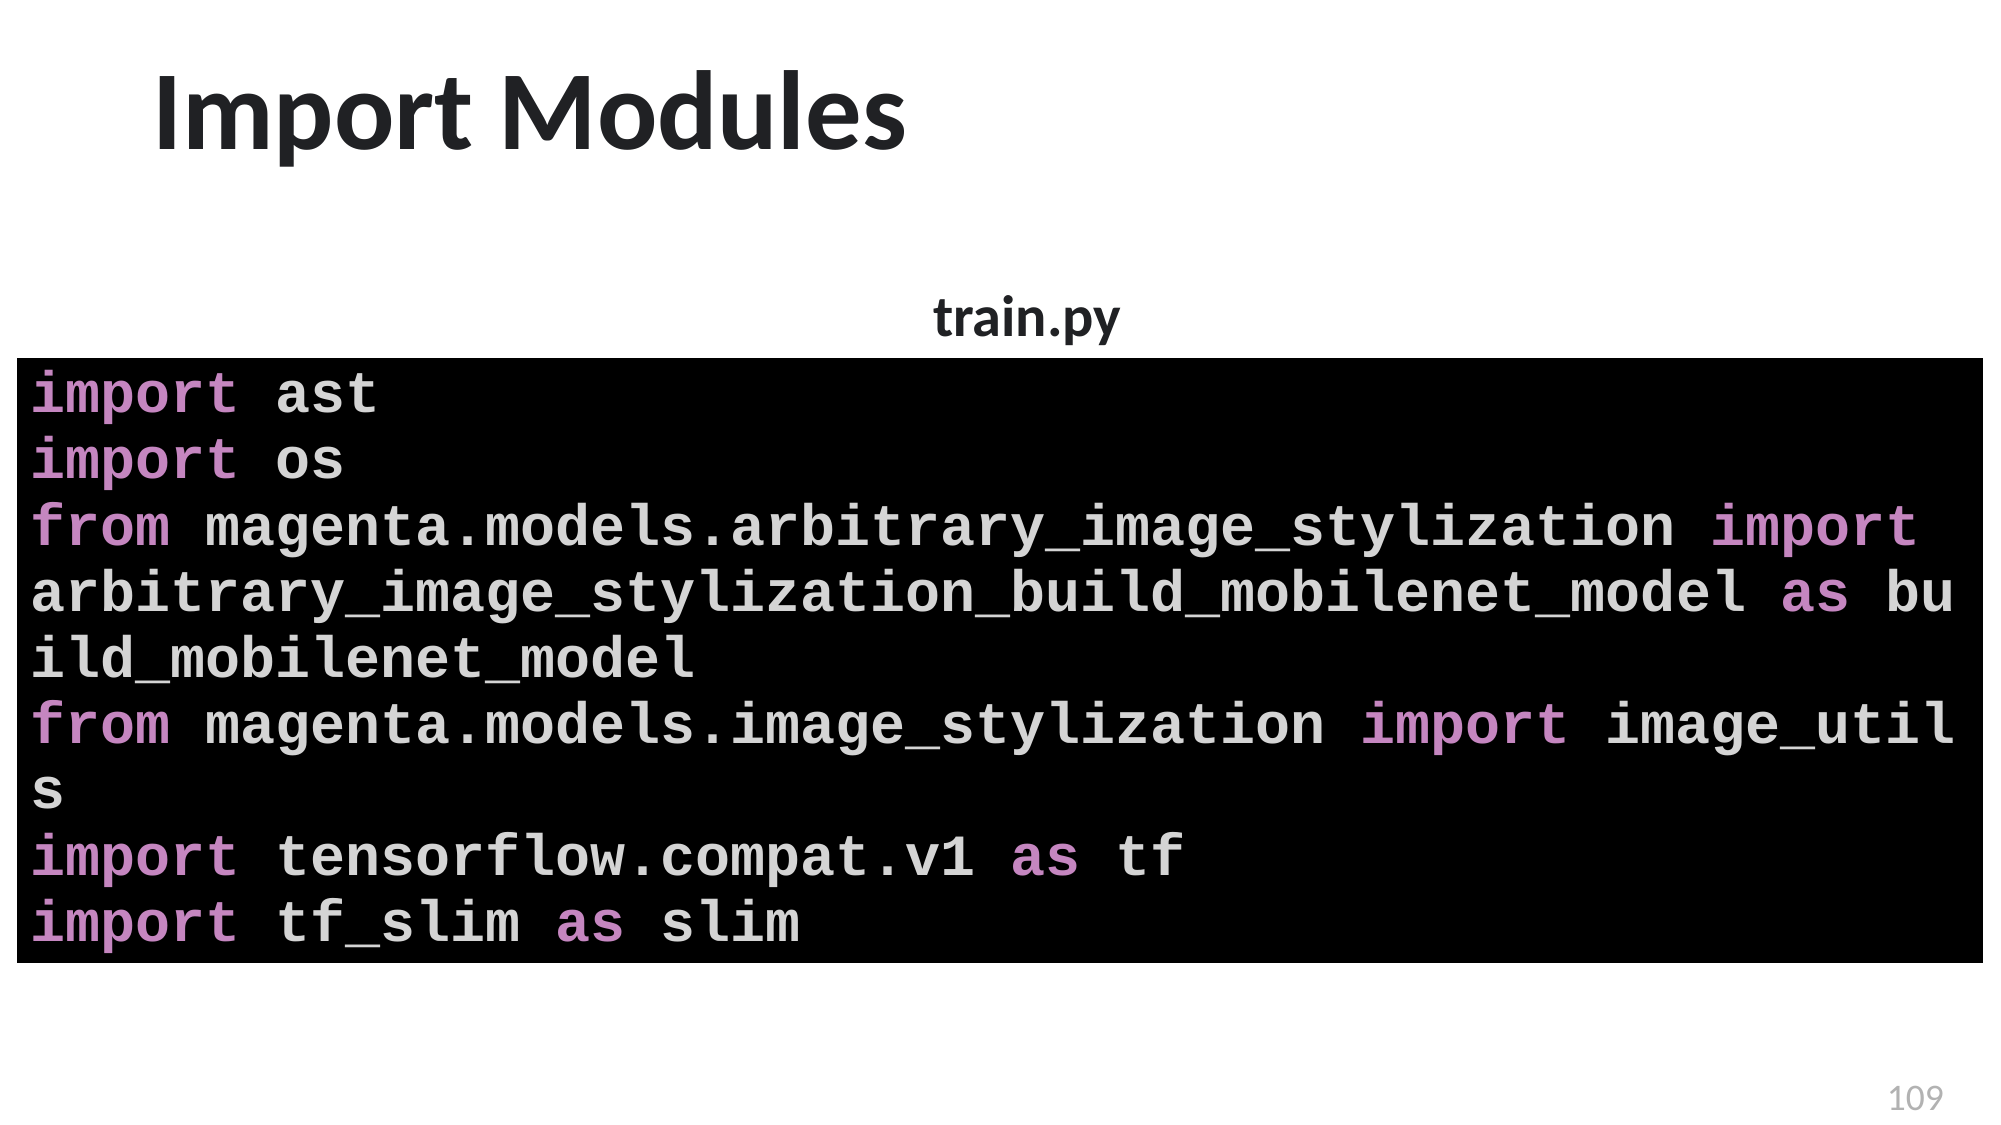

# Import Modules
train.py
| import ast import os from magenta.models.arbitrary\_image\_stylization import arbitrary\_image\_stylization\_build\_mobilenet\_model as build\_mobilenet\_model from magenta.models.image\_stylization import image\_utils import tensorflow.compat.v1 as tf import tf\_slim as slim |
| --- |
109